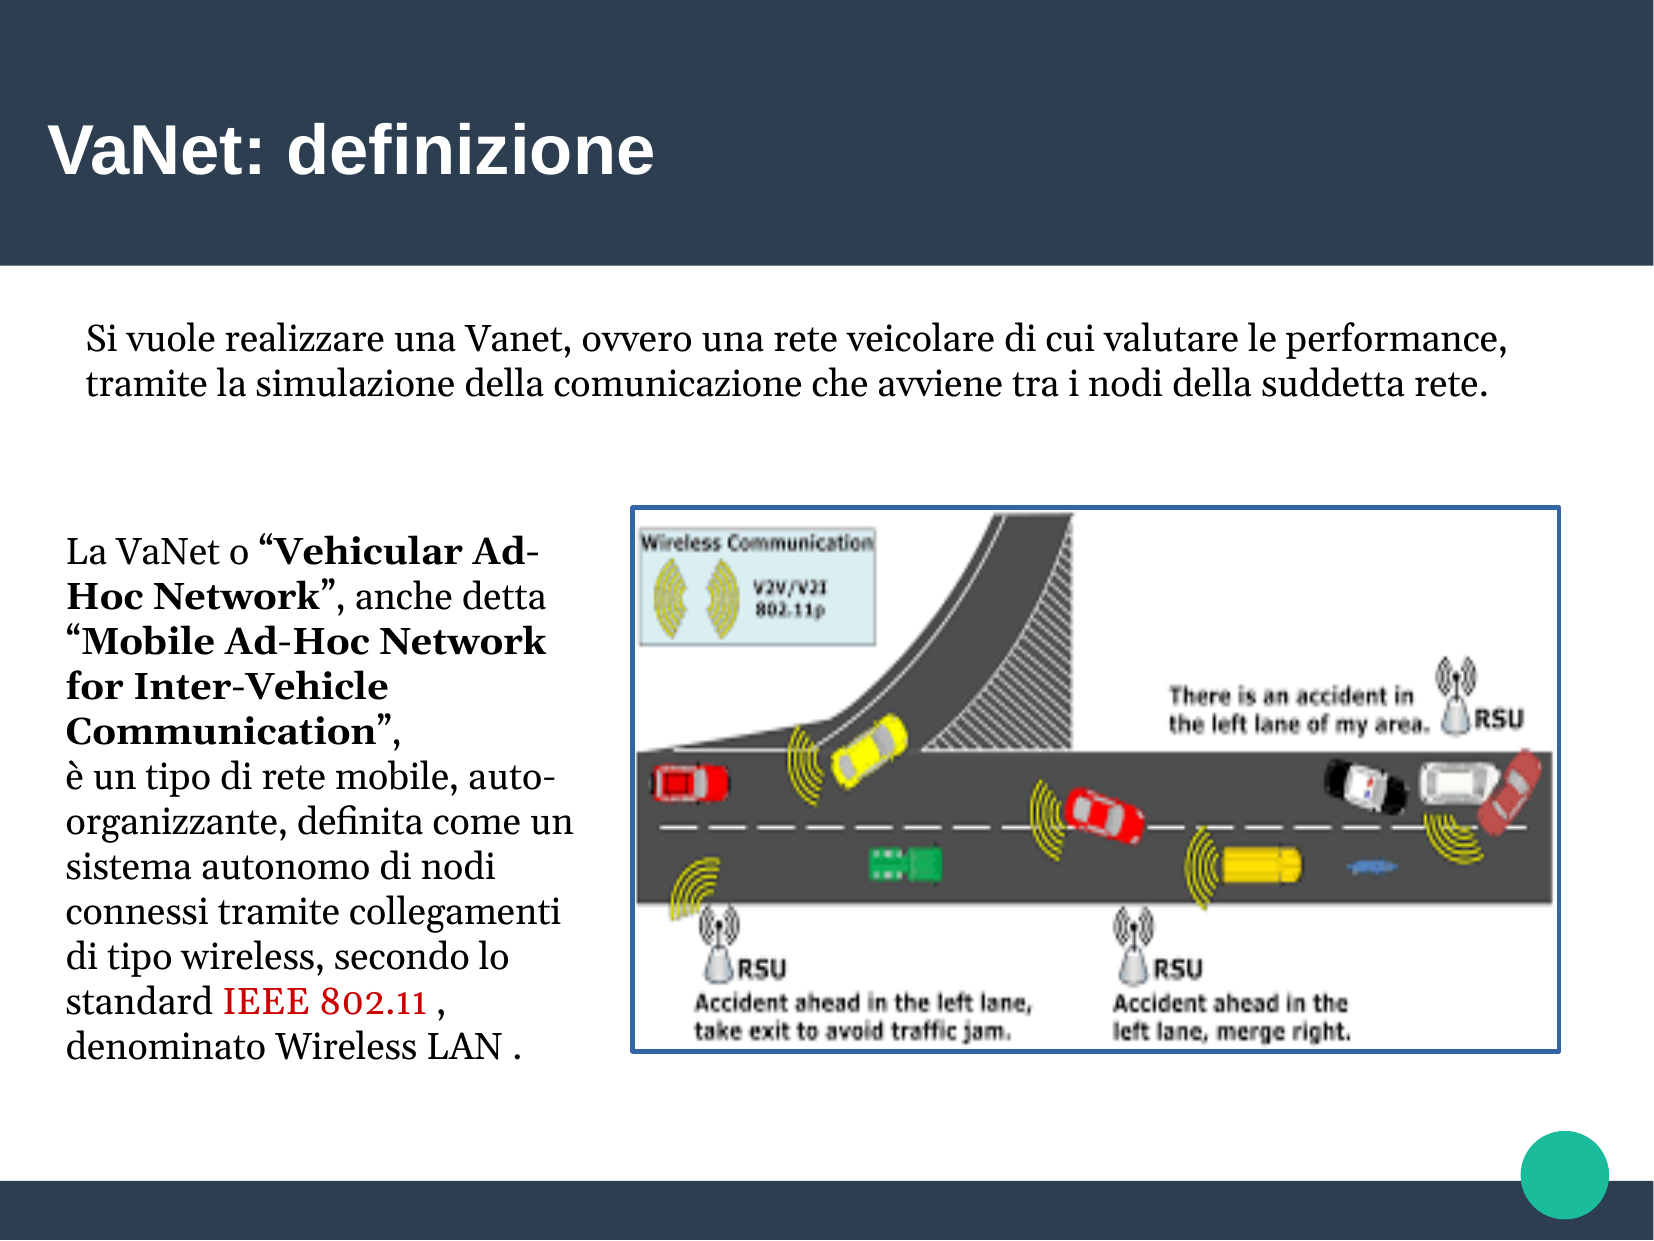

VaNet: definizione
Si vuole realizzare una Vanet, ovvero una rete veicolare di cui valutare le performance, tramite la simulazione della comunicazione che avviene tra i nodi della suddetta rete.

La VaNet o “Vehicular Ad-Hoc Network”, anche detta “Mobile Ad-Hoc Network for Inter-Vehicle Communication”,
è un tipo di rete mobile, auto-organizzante, definita come un sistema autonomo di nodi connessi tramite collegamenti di tipo wireless, secondo lo standard IEEE 802.11 , denominato Wireless LAN .